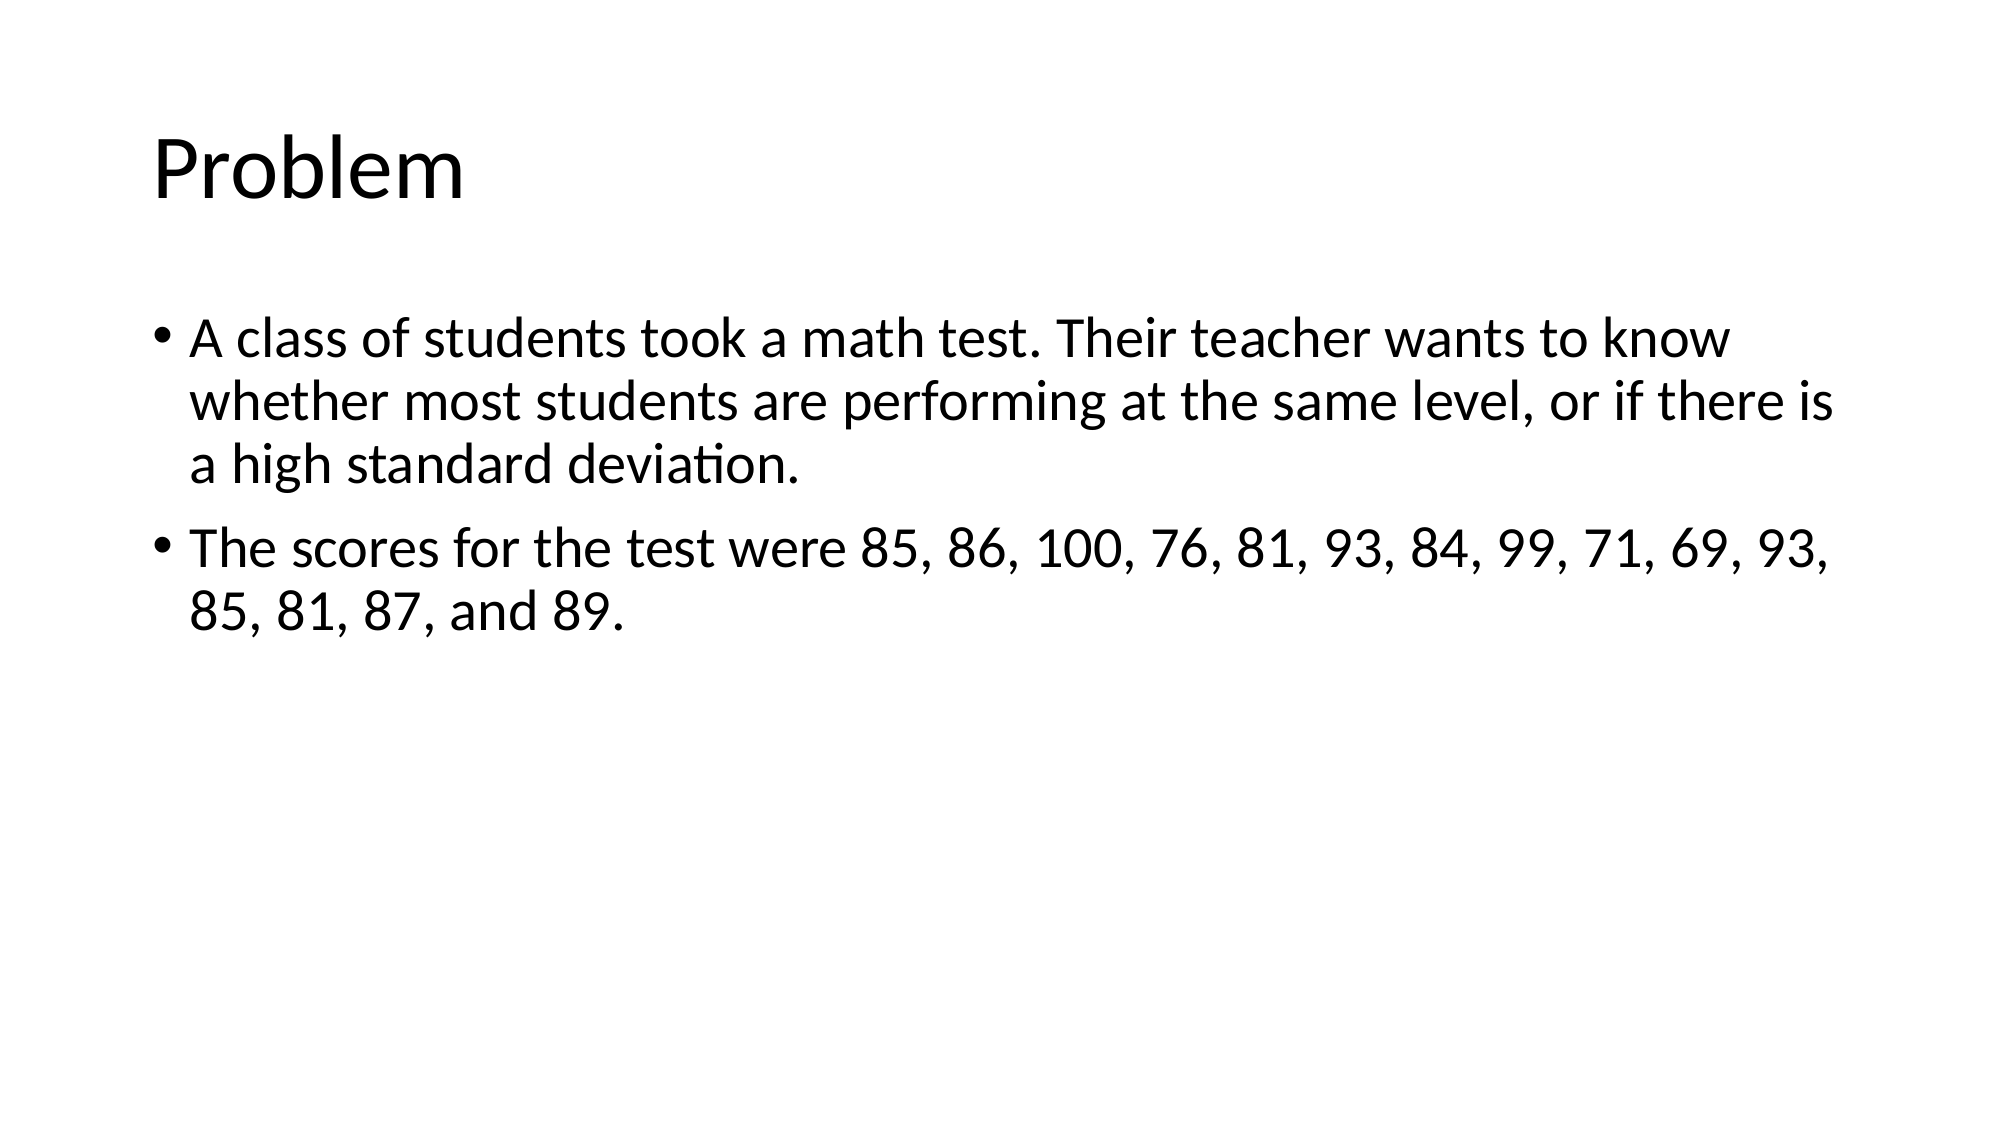

# Problem
A class of students took a math test. Their teacher wants to know whether most students are performing at the same level, or if there is a high standard deviation.
The scores for the test were 85, 86, 100, 76, 81, 93, 84, 99, 71, 69, 93, 85, 81, 87, and 89.